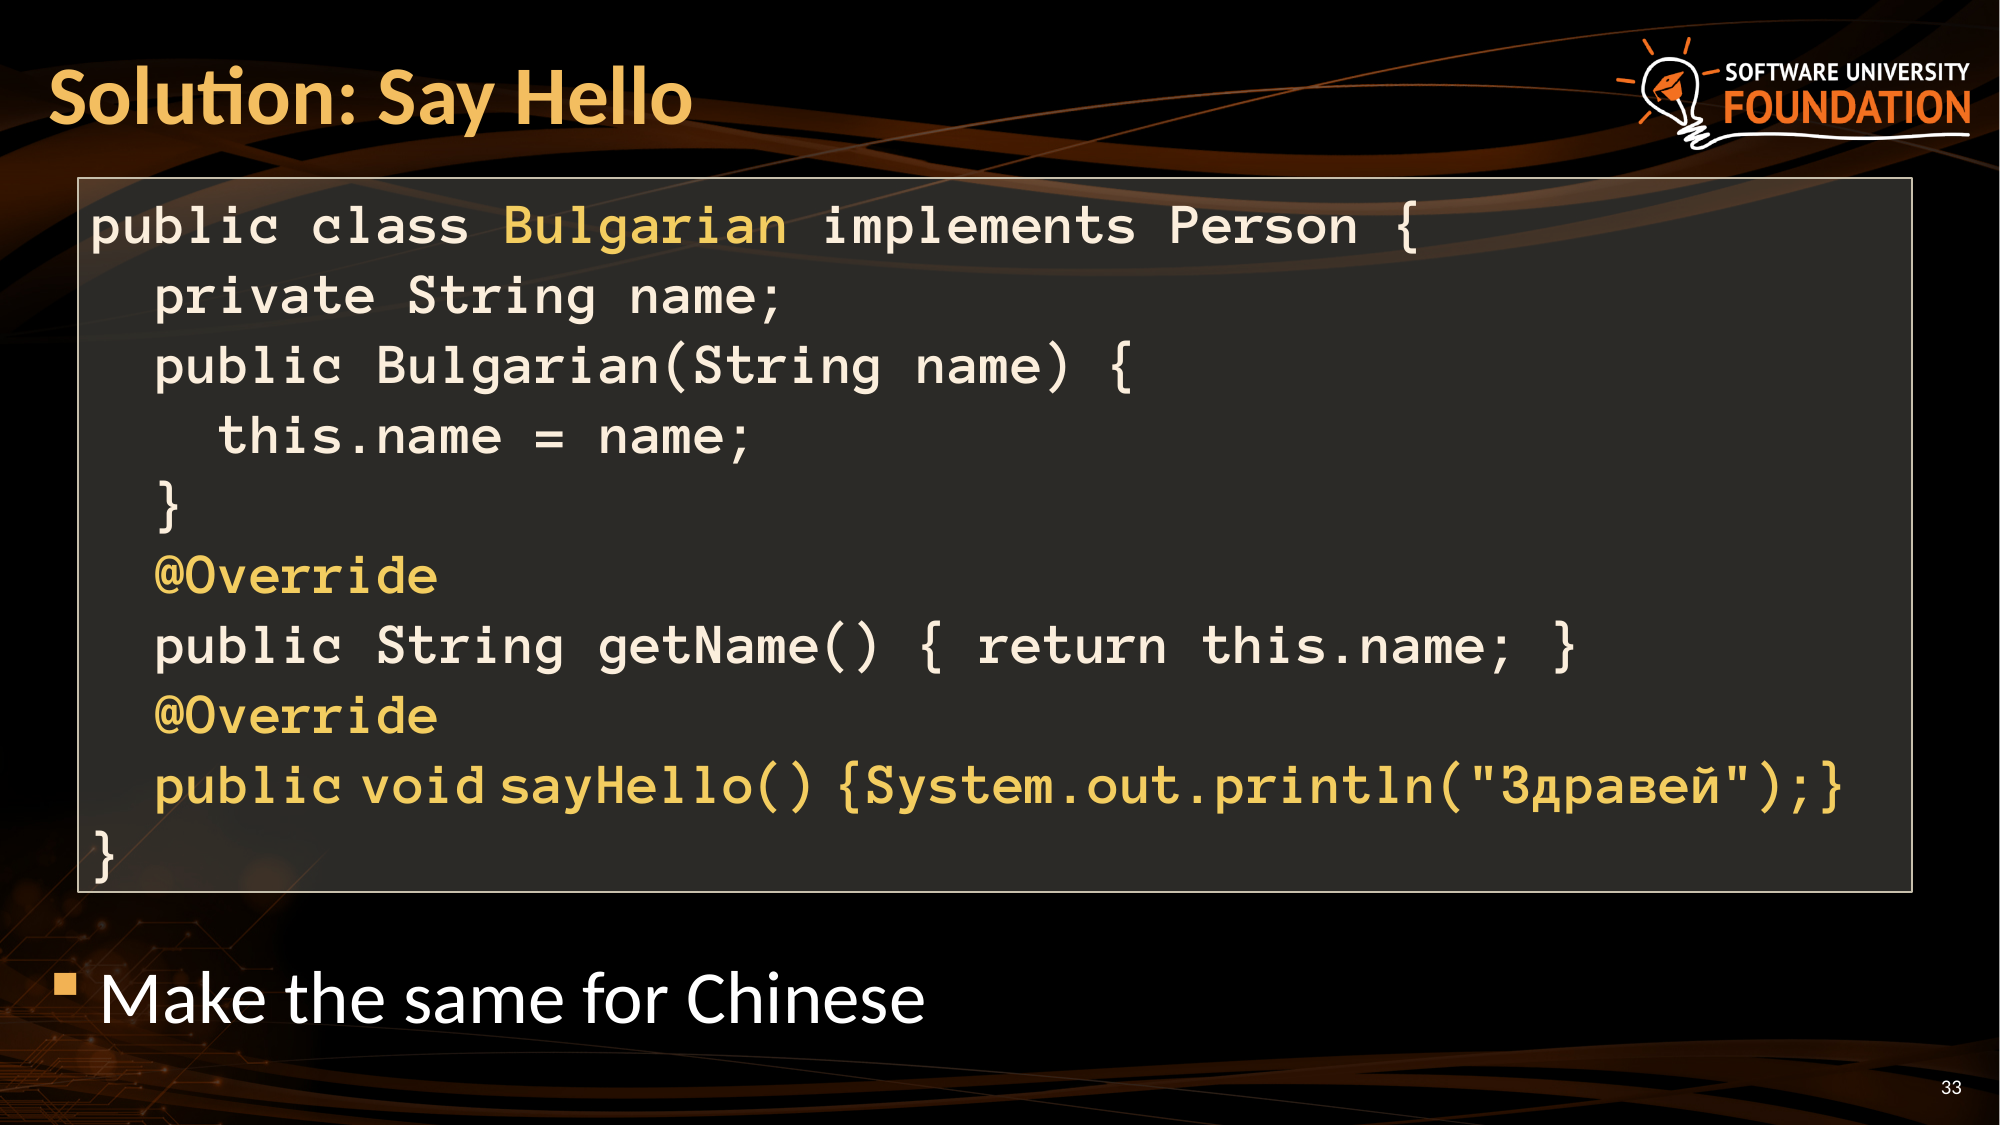

# Solution: Say Hello
public class Bulgarian implements Person {
  private String name;
  public Bulgarian(String name) {
    this.name = name;
  }
  @Override
  public String getName() { return this.name; }
  @Override
  public void sayHello() {System.out.println("Здравей");}
}
Make the same for Chinese
33